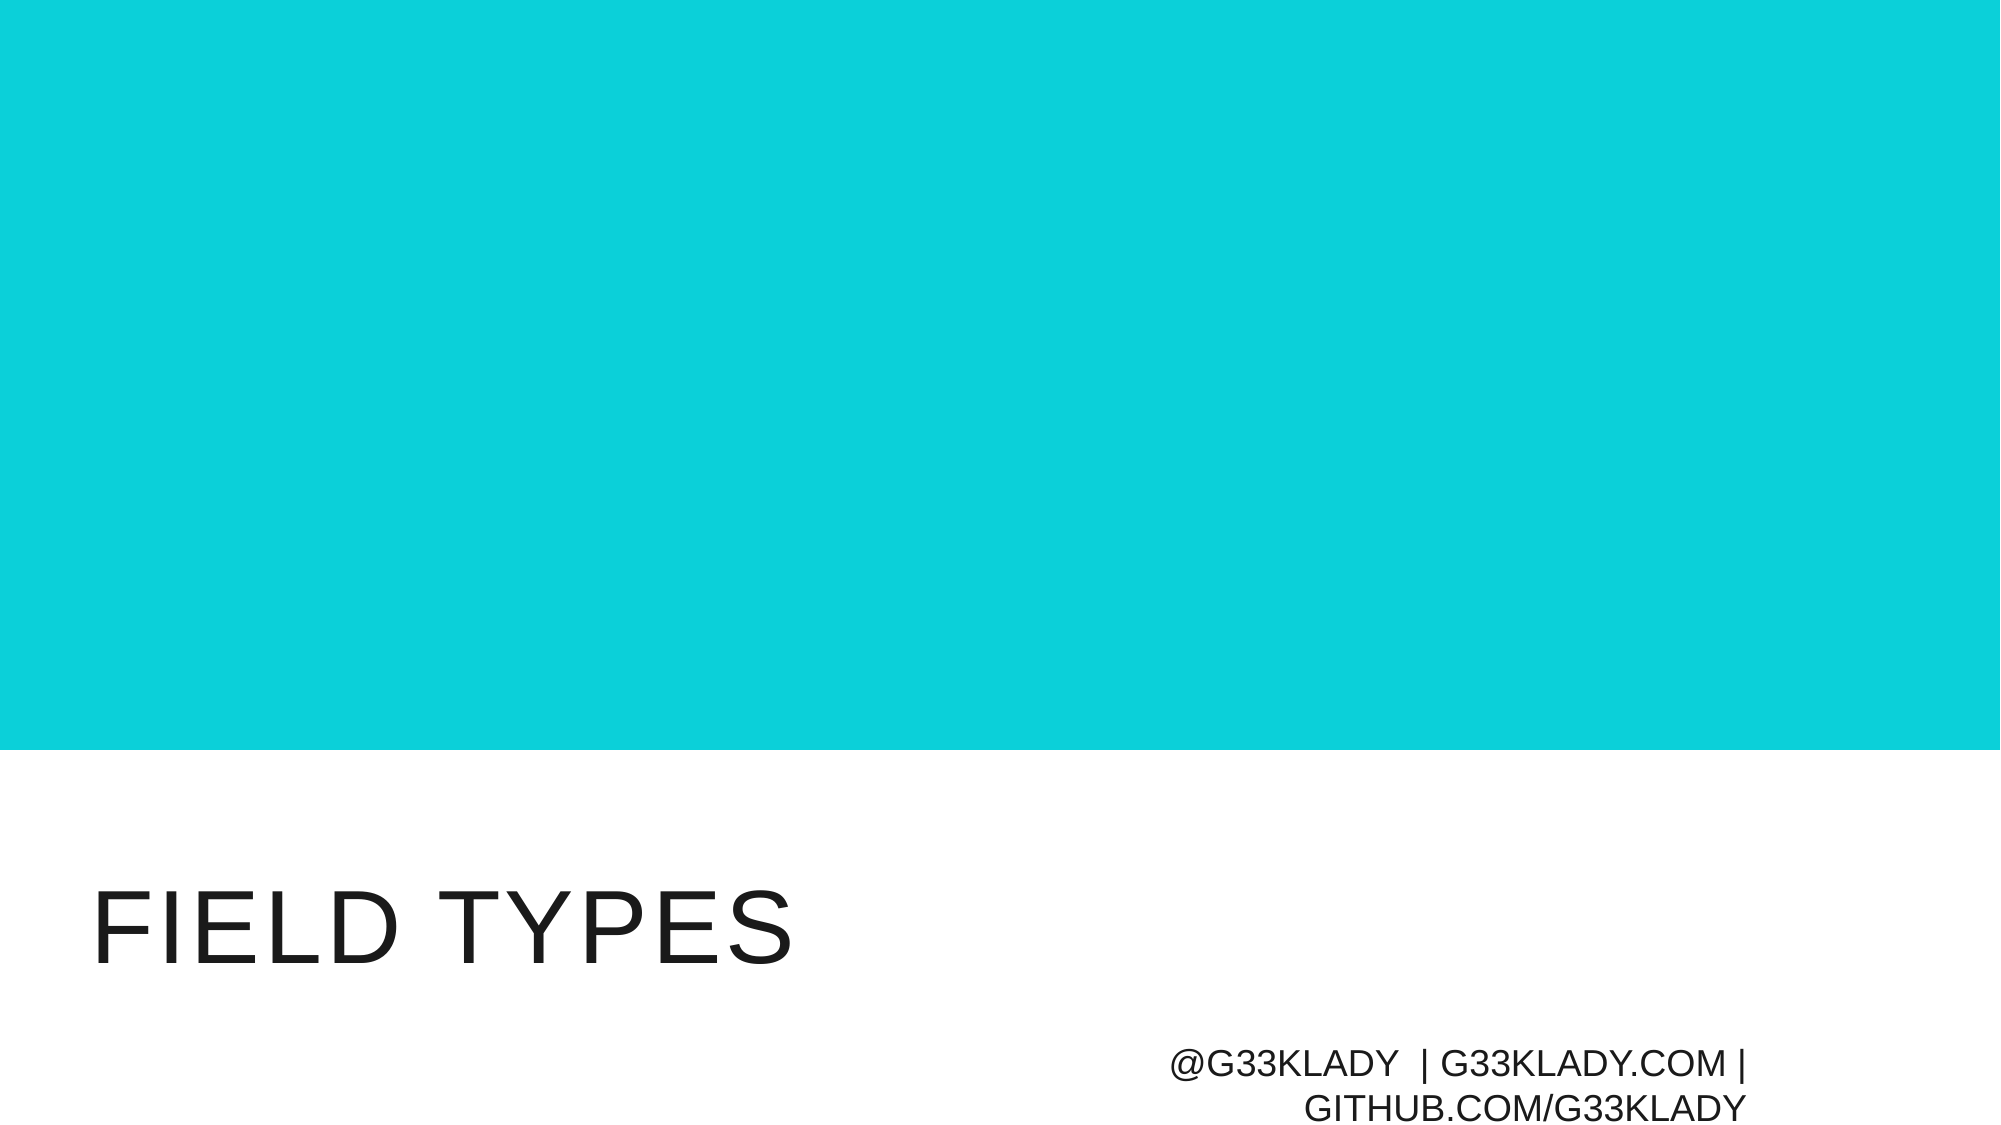

# Field Types
@g33klady  | g33klady.com | github.com/g33klady